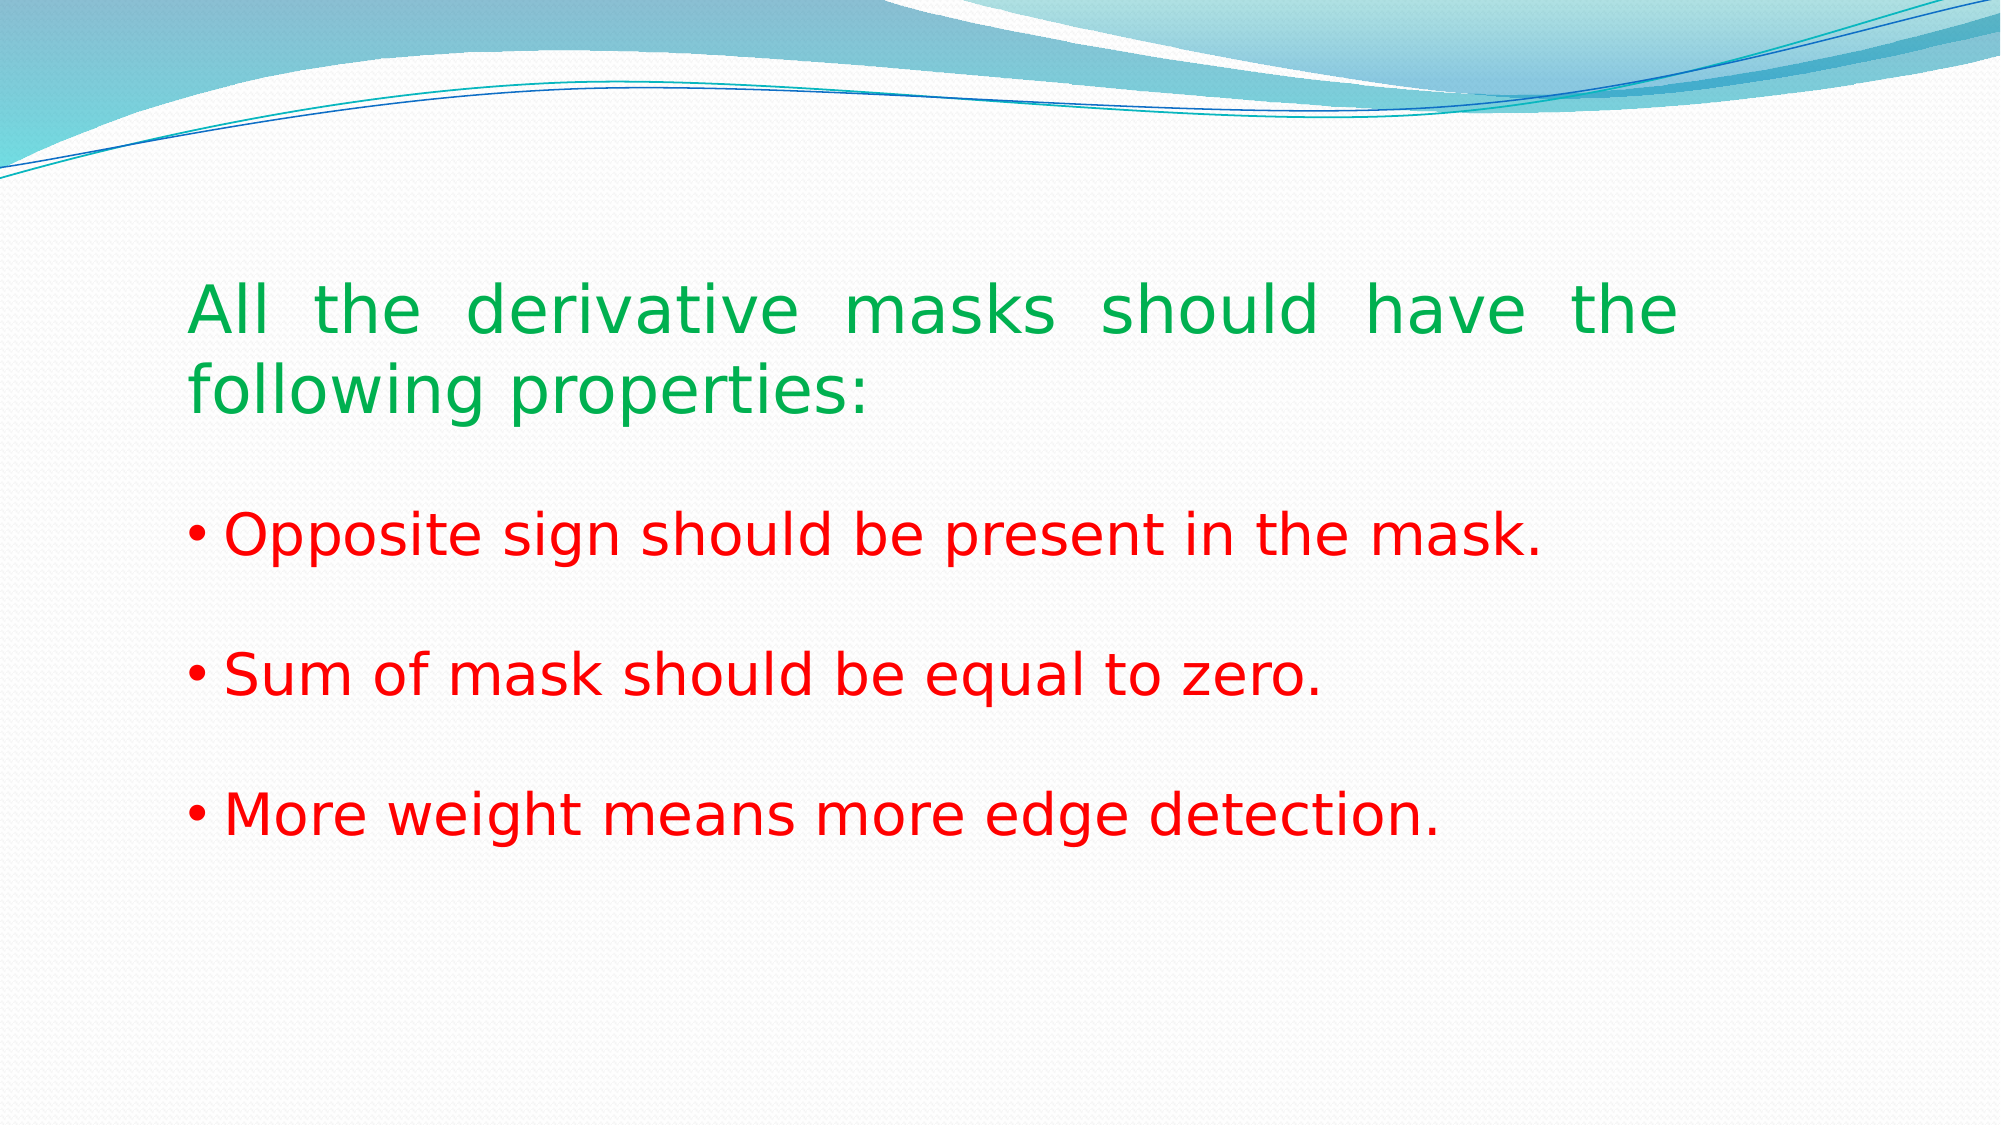

All the derivative masks should have the following properties:

Opposite sign should be present in the mask.

Sum of mask should be equal to zero.

More weight means more edge detection.